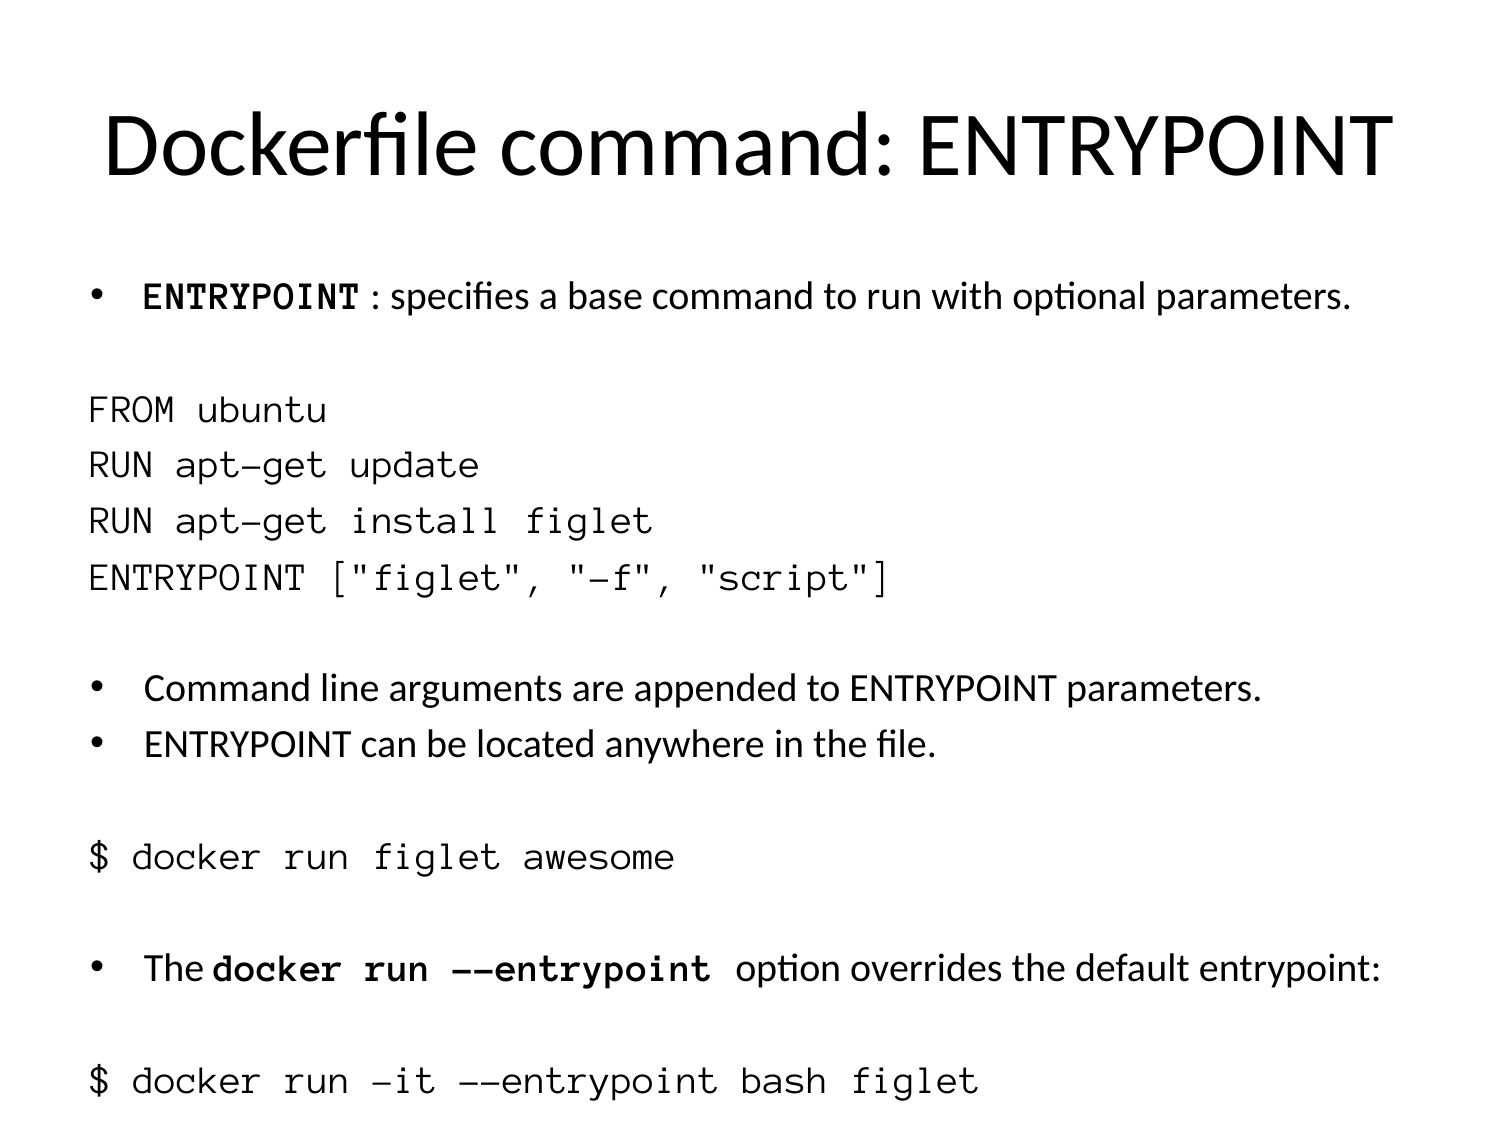

# Dockerfile command: ENTRYPOINT
ENTRYPOINT : specifies a base command to run with optional parameters.

FROM ubuntu
RUN apt-get update
RUN apt-get install figlet
ENTRYPOINT ["figlet", "-f", "script"]

Command line arguments are appended to ENTRYPOINT parameters.
ENTRYPOINT can be located anywhere in the file.

$ docker run figlet awesome

The docker run --entrypoint option overrides the default entrypoint:

$ docker run –it --entrypoint bash figlet